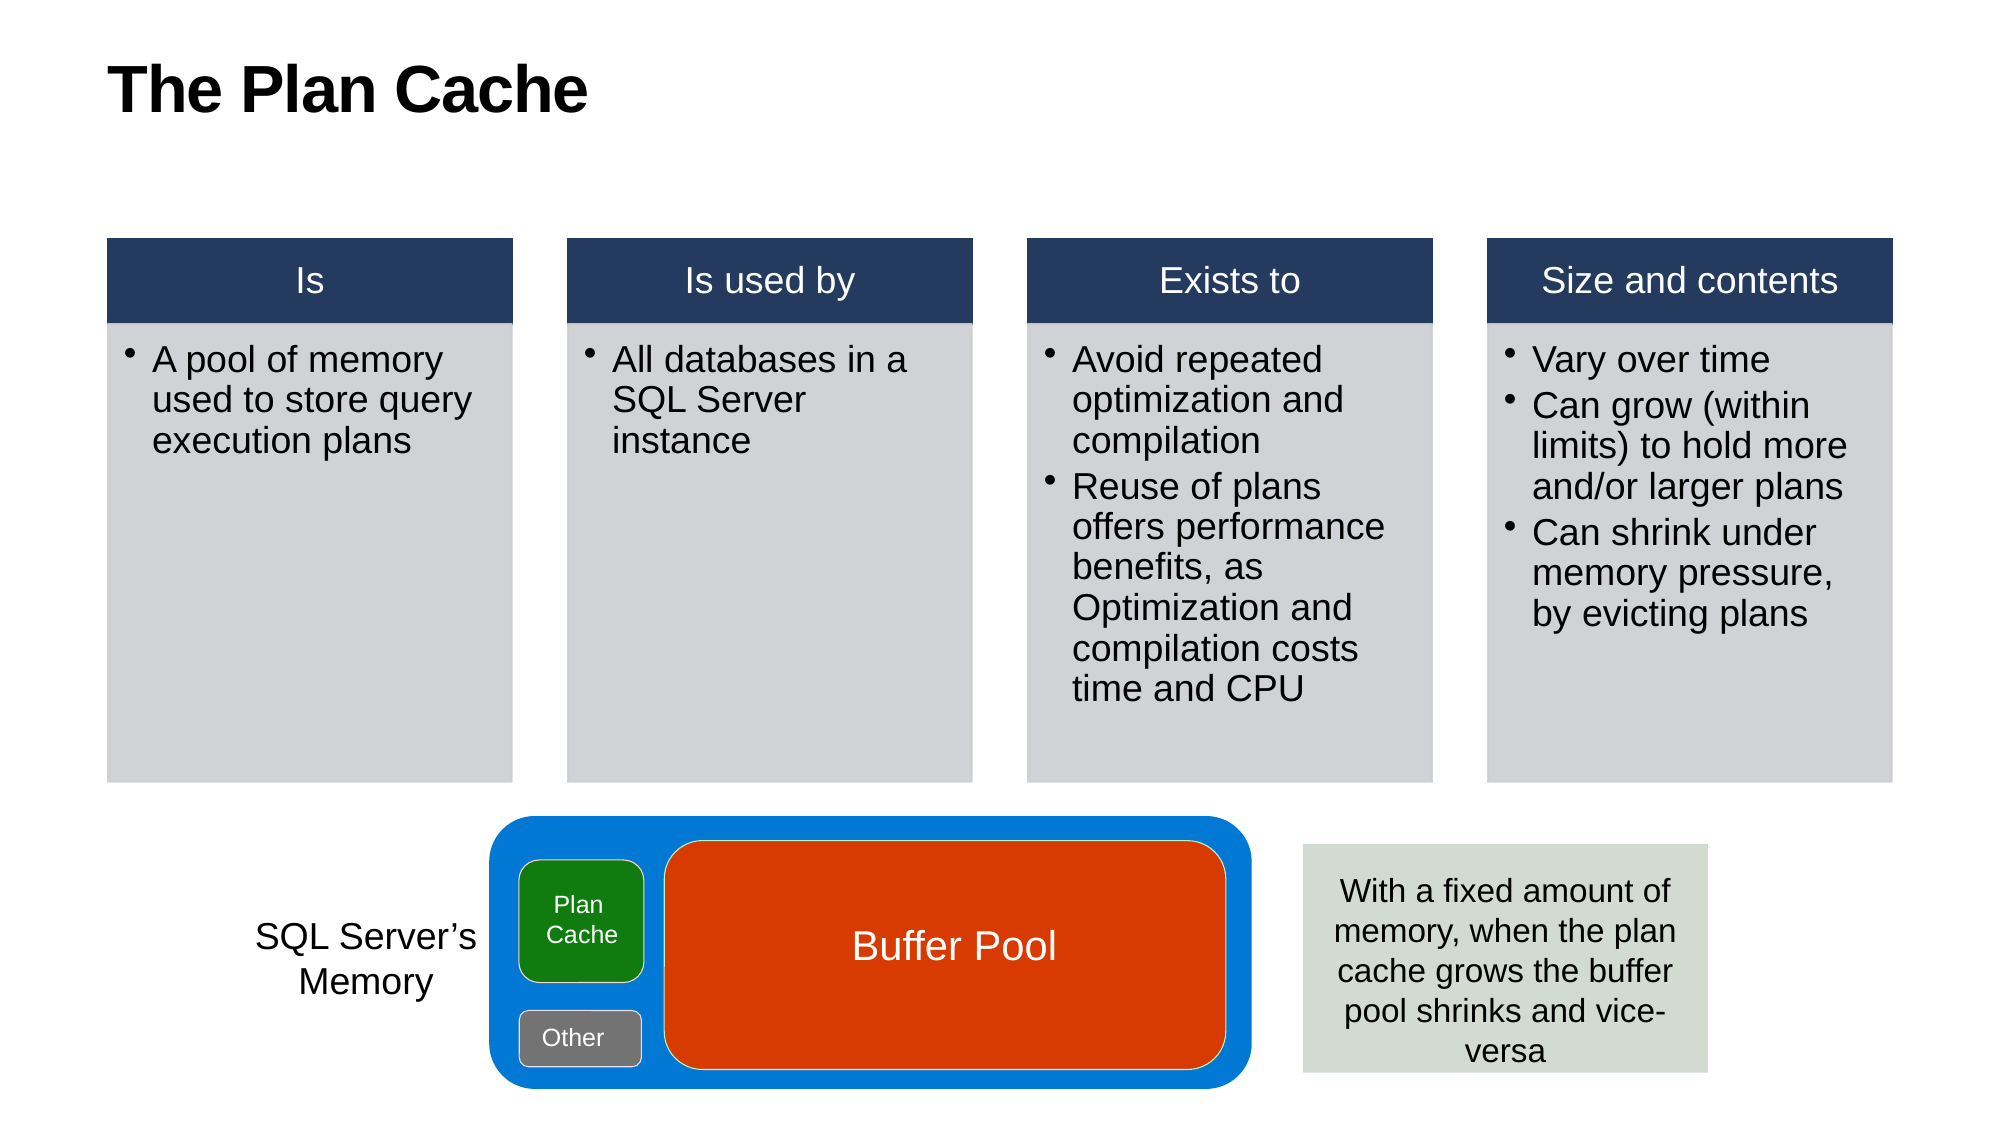

# The Plan Cache
Is
A pool of memory used to store query execution plans
Is used by
All databases in a SQL Server instance
Exists to
Avoid repeated optimization and compilation
Reuse of plans offers performance benefits, as Optimization and compilation costs time and CPU
Size and contents
Vary over time
Can grow (within limits) to hold more and/or larger plans
Can shrink under memory pressure, by evicting plans

Plan
Cache
SQL Server’s Memory
Buffer Pool

Other
With a fixed amount of memory, when the plan cache grows the buffer pool shrinks and vice-versa